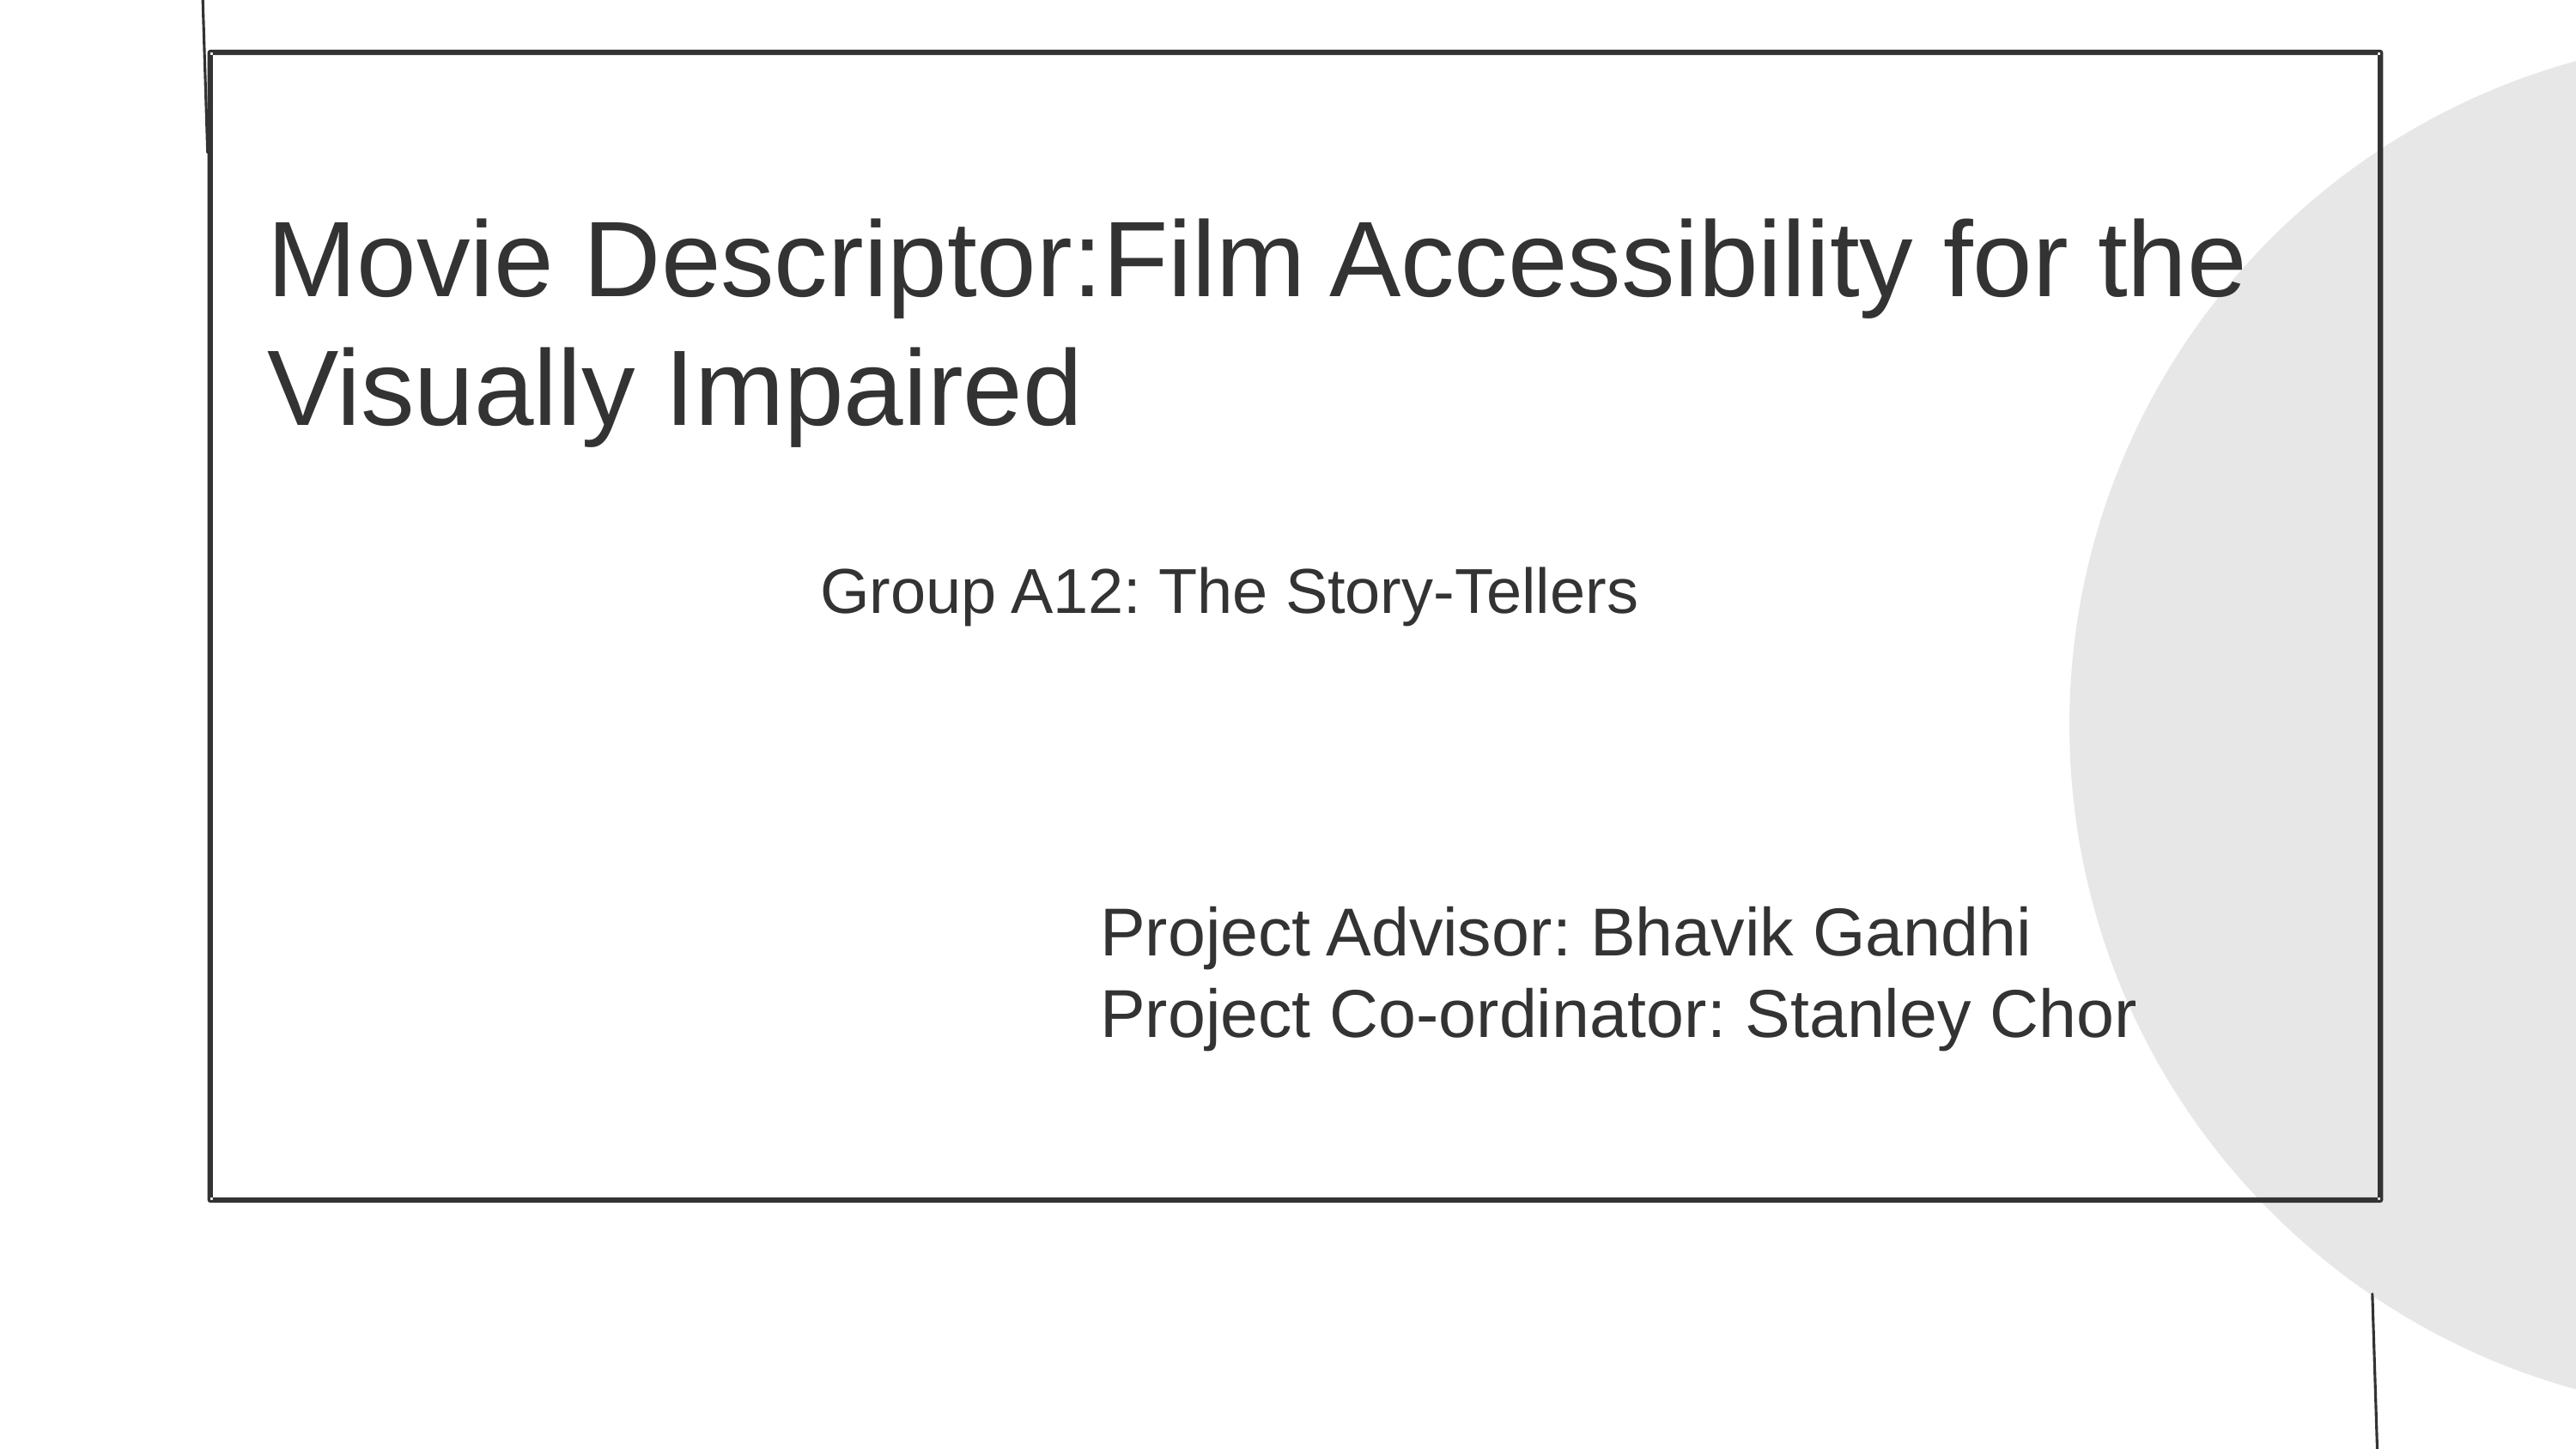

Movie Descriptor:Film Accessibility for the Visually Impaired
Group A12: The Story-Tellers
Project Advisor: Bhavik Gandhi
Project Co-ordinator: Stanley Chor